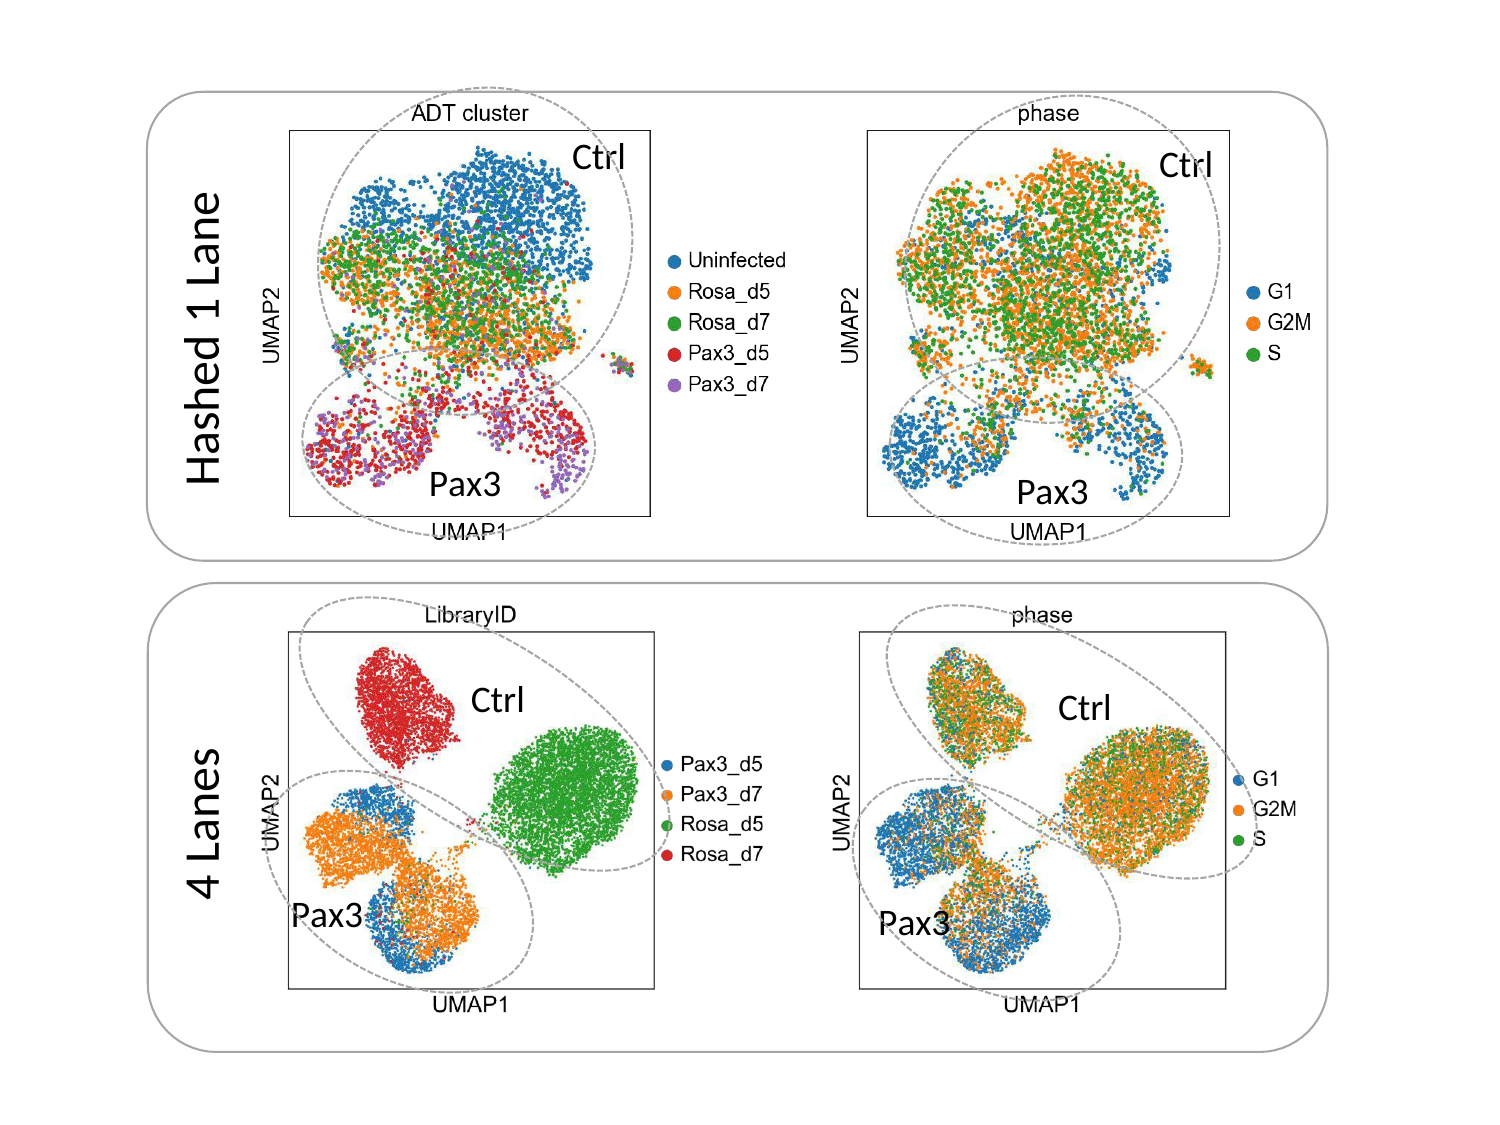

Ctrl
Ctrl
Hashed 1 Lane
Pax3
Pax3

Ctrl
Ctrl
4 Lanes
Pax3
Pax3